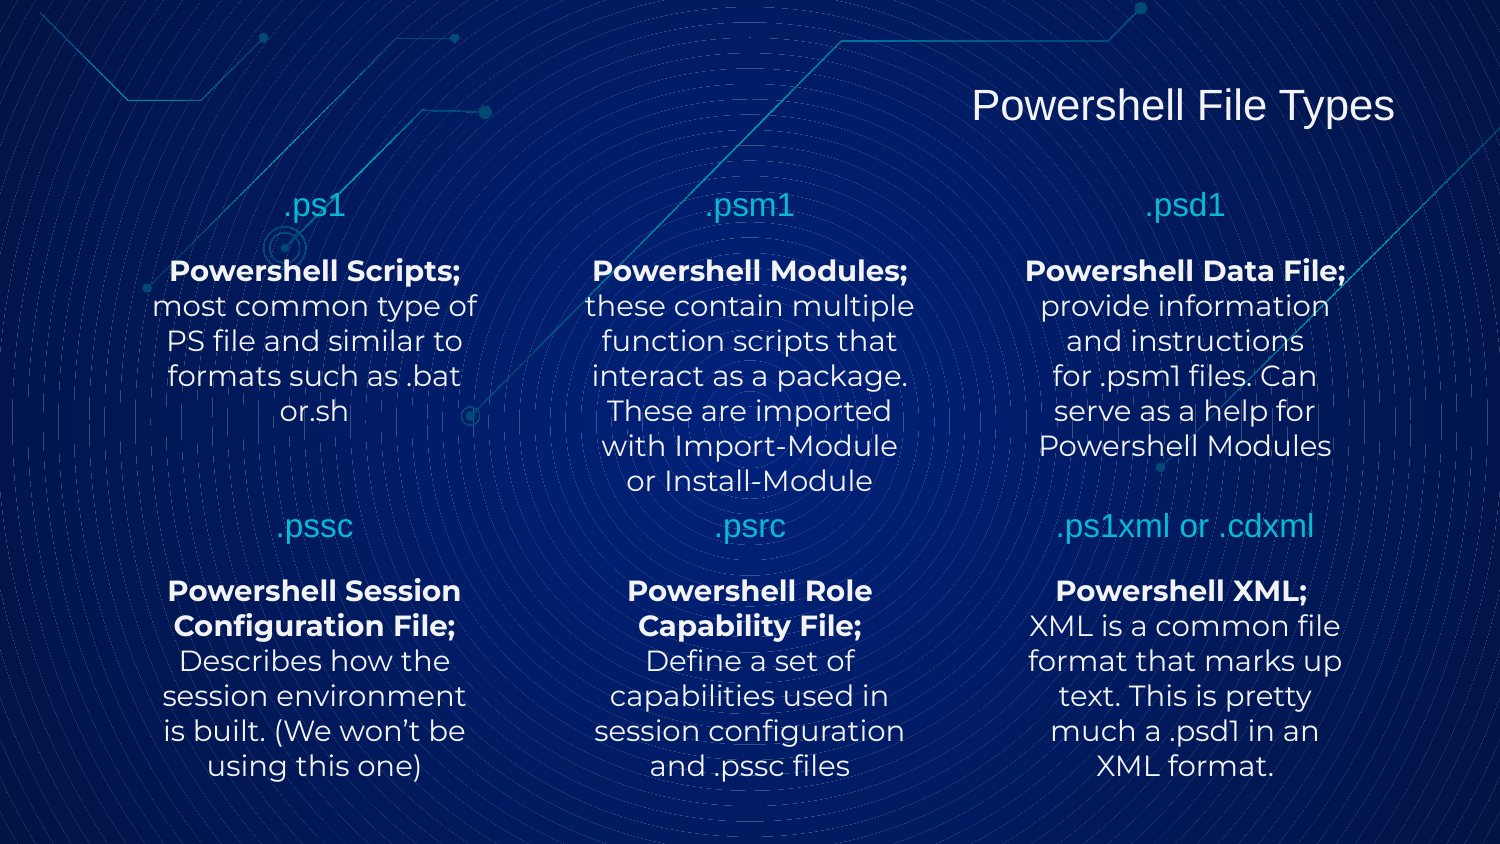

# Powershell File Types
.ps1
.psm1
.psd1
Powershell Scripts; most common type of PS file and similar to formats such as .bat or.sh
Powershell Modules; these contain multiple function scripts that interact as a package. These are imported with Import-Module or Install-Module
Powershell Data File; provide information and instructions for .psm1 files. Can serve as a help for Powershell Modules
.pssc
.psrc
.ps1xml or .cdxml
Powershell Session Configuration File; Describes how the session environment is built. (We won’t be using this one)
Powershell Role Capability File;
Define a set of capabilities used in session configuration and .pssc files
Powershell XML;
XML is a common file format that marks up text. This is pretty much a .psd1 in an XML format.